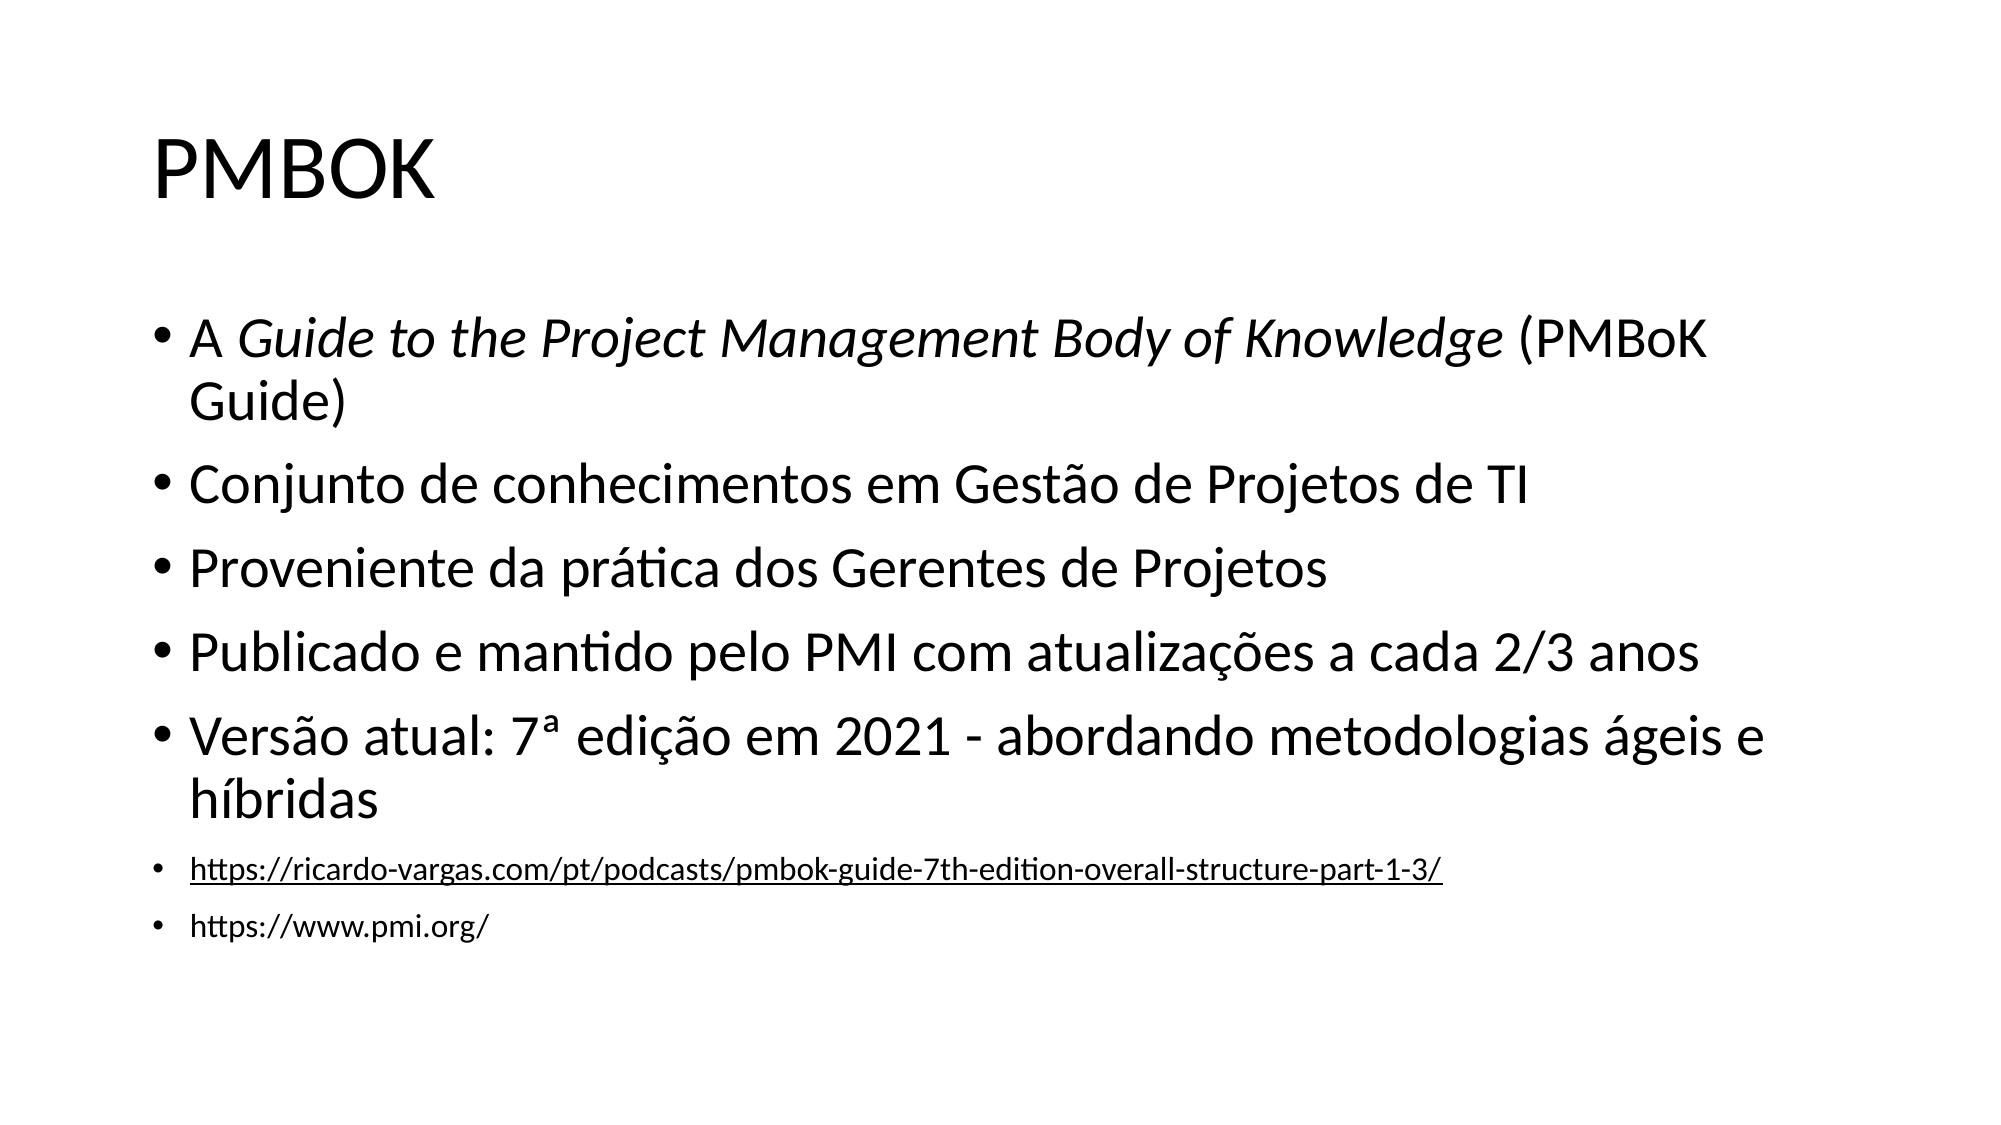

# PMBOK
A Guide to the Project Management Body of Knowledge (PMBoK Guide)
Conjunto de conhecimentos em Gestão de Projetos de TI
Proveniente da prática dos Gerentes de Projetos
Publicado e mantido pelo PMI com atualizações a cada 2/3 anos
Versão atual: 7ª edição em 2021 - abordando metodologias ágeis e híbridas
https://ricardo-vargas.com/pt/podcasts/pmbok-guide-7th-edition-overall-structure-part-1-3/
https://www.pmi.org/